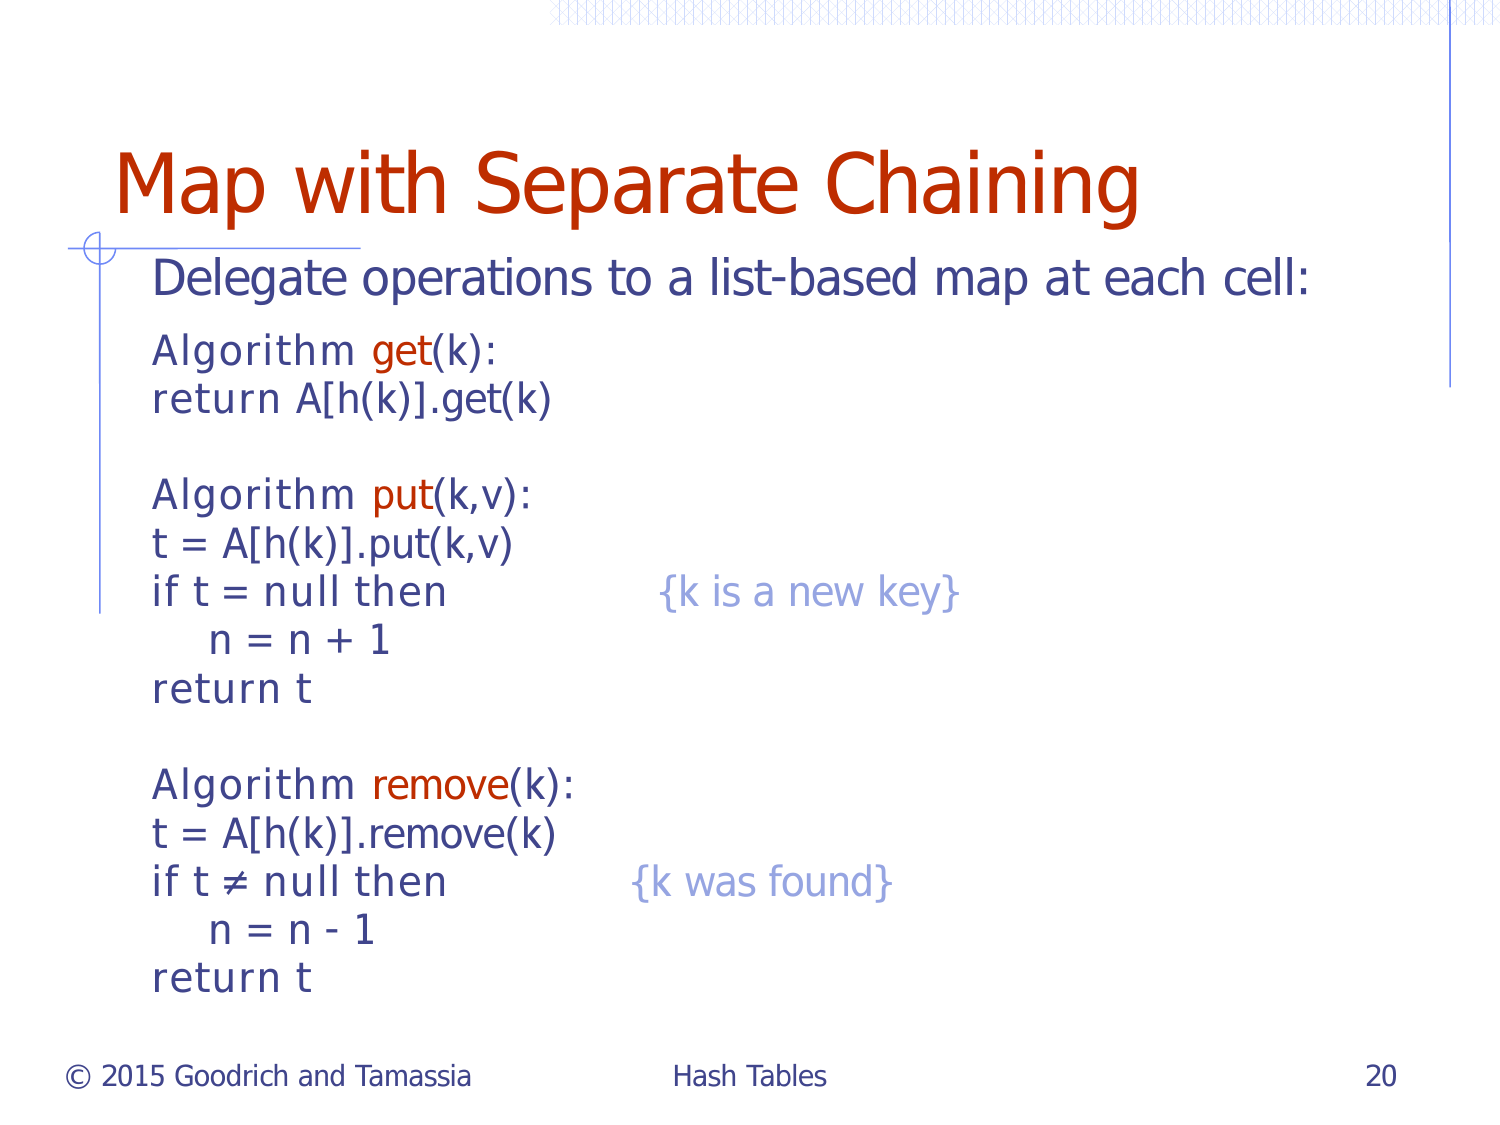

# Map with Separate Chaining
Delegate operations to a list-based map at each cell:

Algorithm get(k):
return A[h(k)].get(k)

Algorithm put(k,v):
t = A[h(k)].put(k,v)
if t = null then 		{k is a new key}
	n = n + 1
return t

Algorithm remove(k):
t = A[h(k)].remove(k)
if t ≠ null then 	          {k was found}
	n = n - 1
return t
© 2015 Goodrich and Tamassia
Hash Tables
20